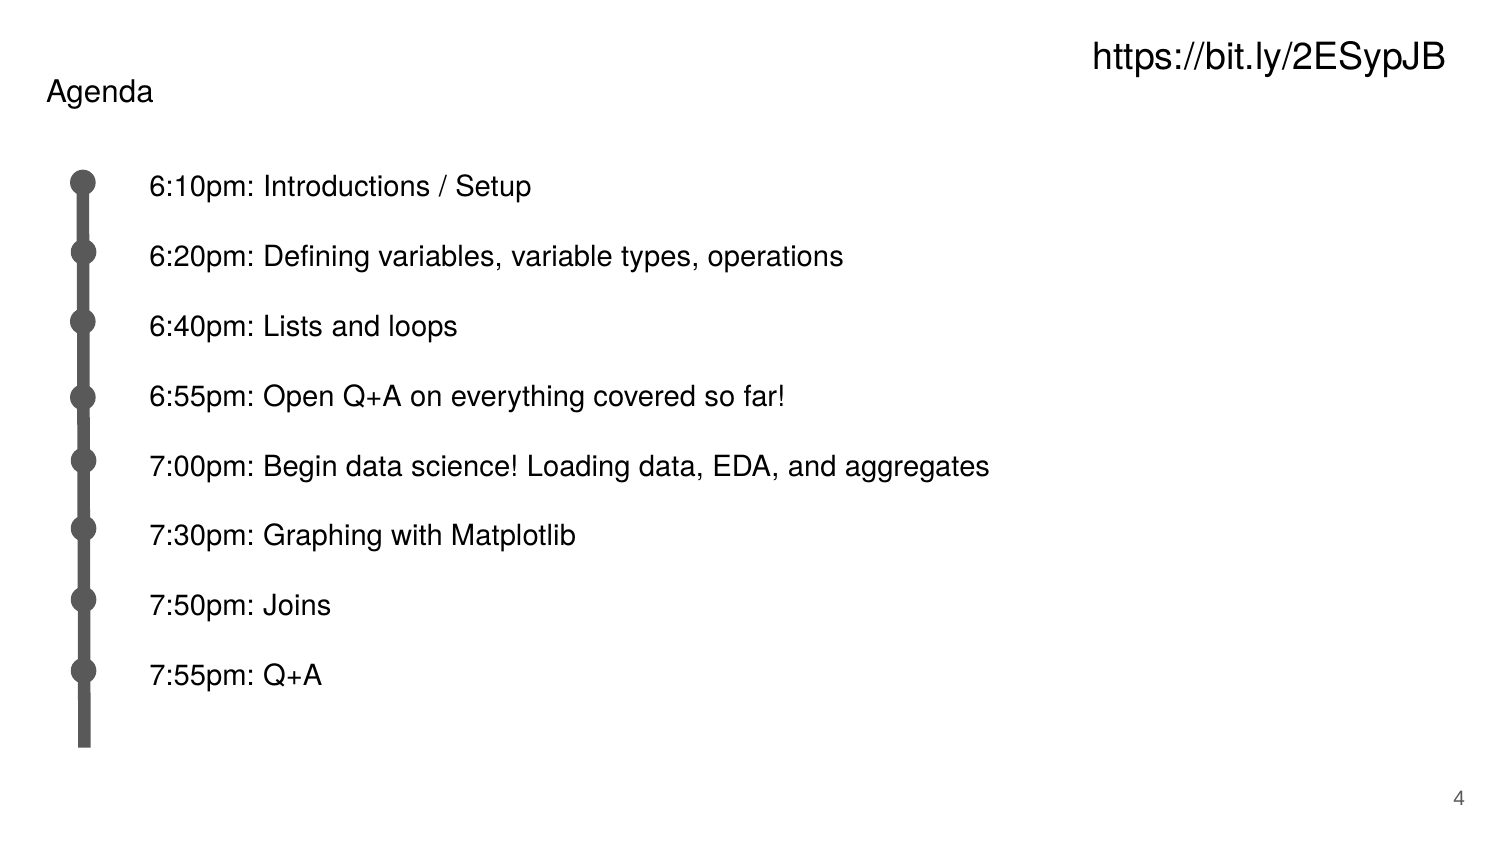

https://bit.ly/2ESypJB
Agenda
6:10pm: Introductions / Setup

6:20pm: Defining variables, variable types, operations

6:40pm: Lists and loops

6:55pm: Open Q+A on everything covered so far!

7:00pm: Begin data science! Loading data, EDA, and aggregates

7:30pm: Graphing with Matplotlib

7:50pm: Joins

7:55pm: Q+A

4